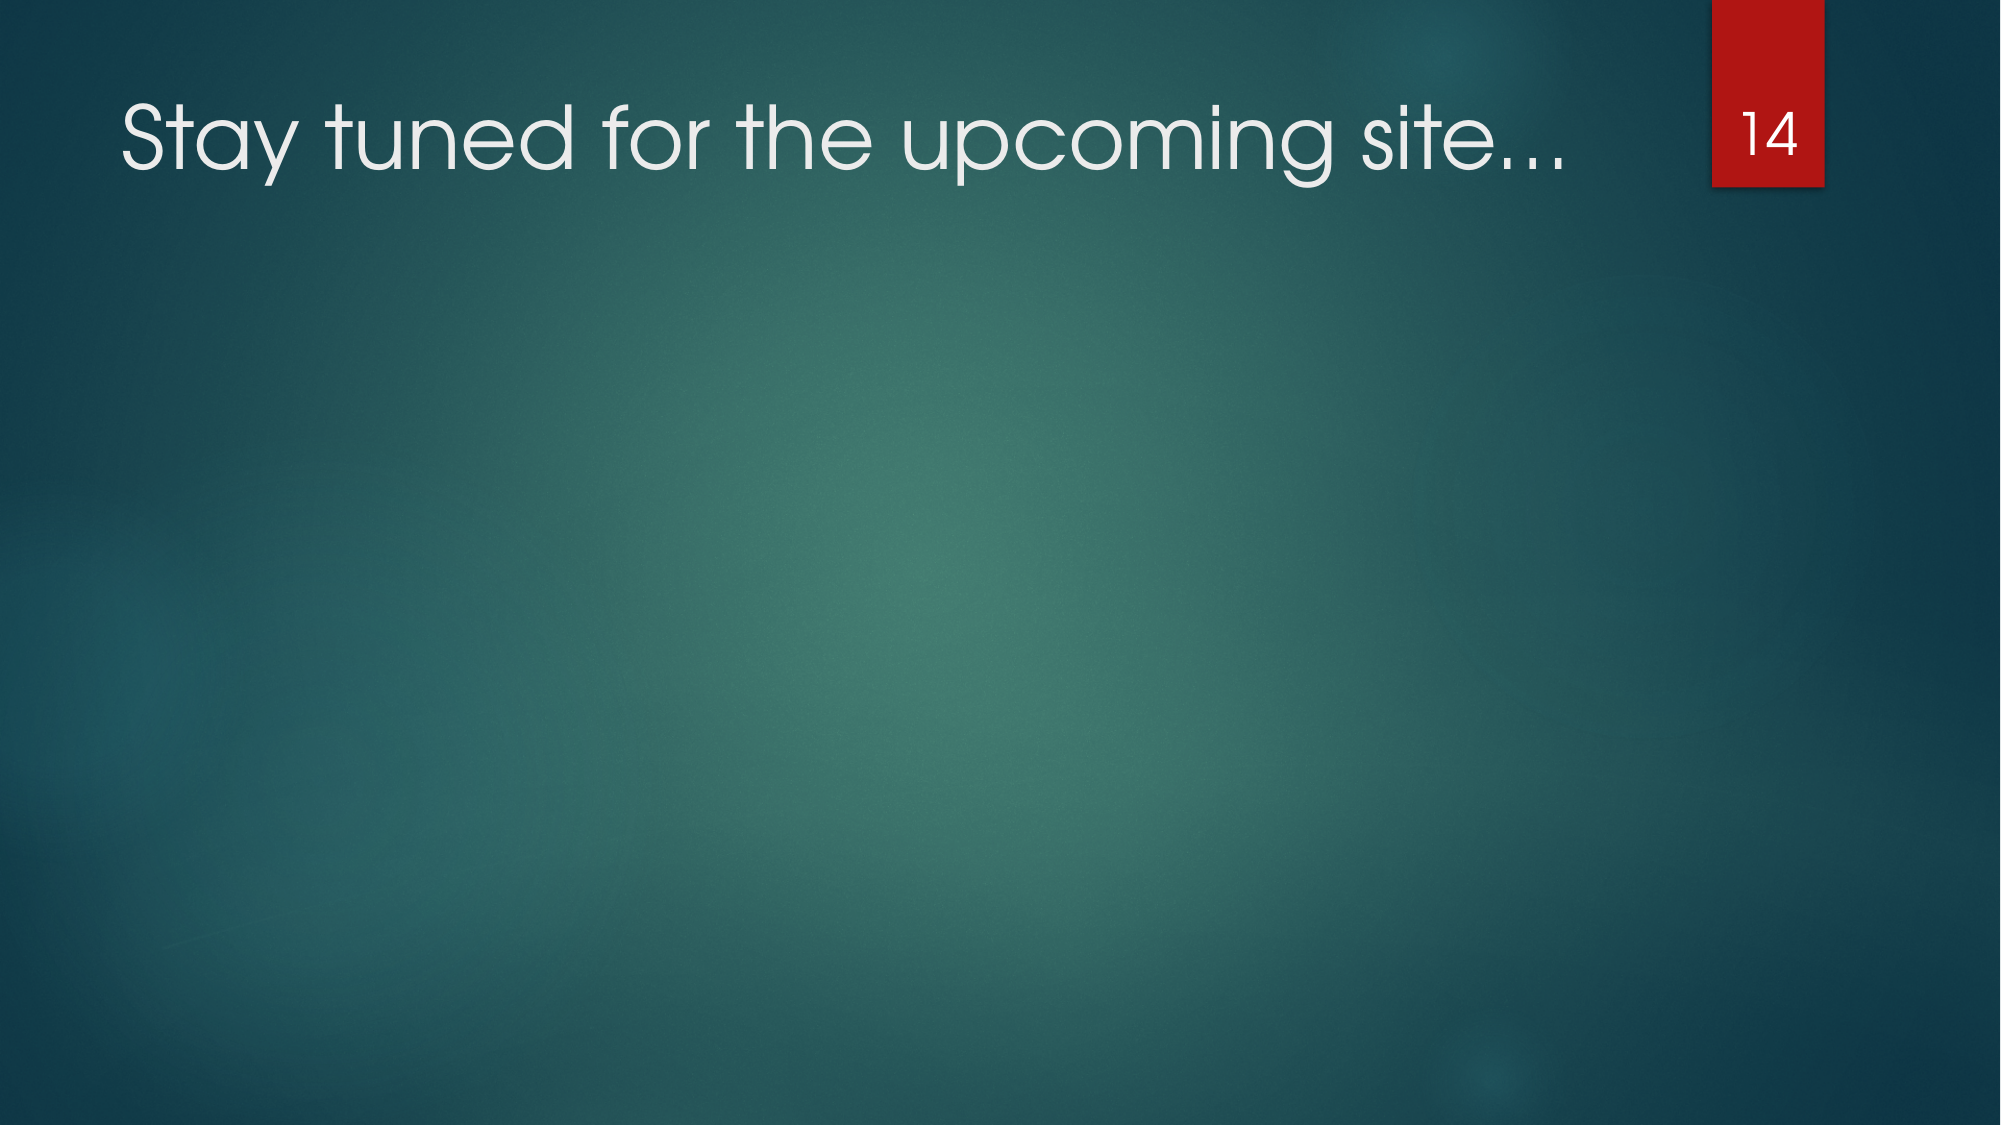

14
# Stay tuned for the upcoming site…